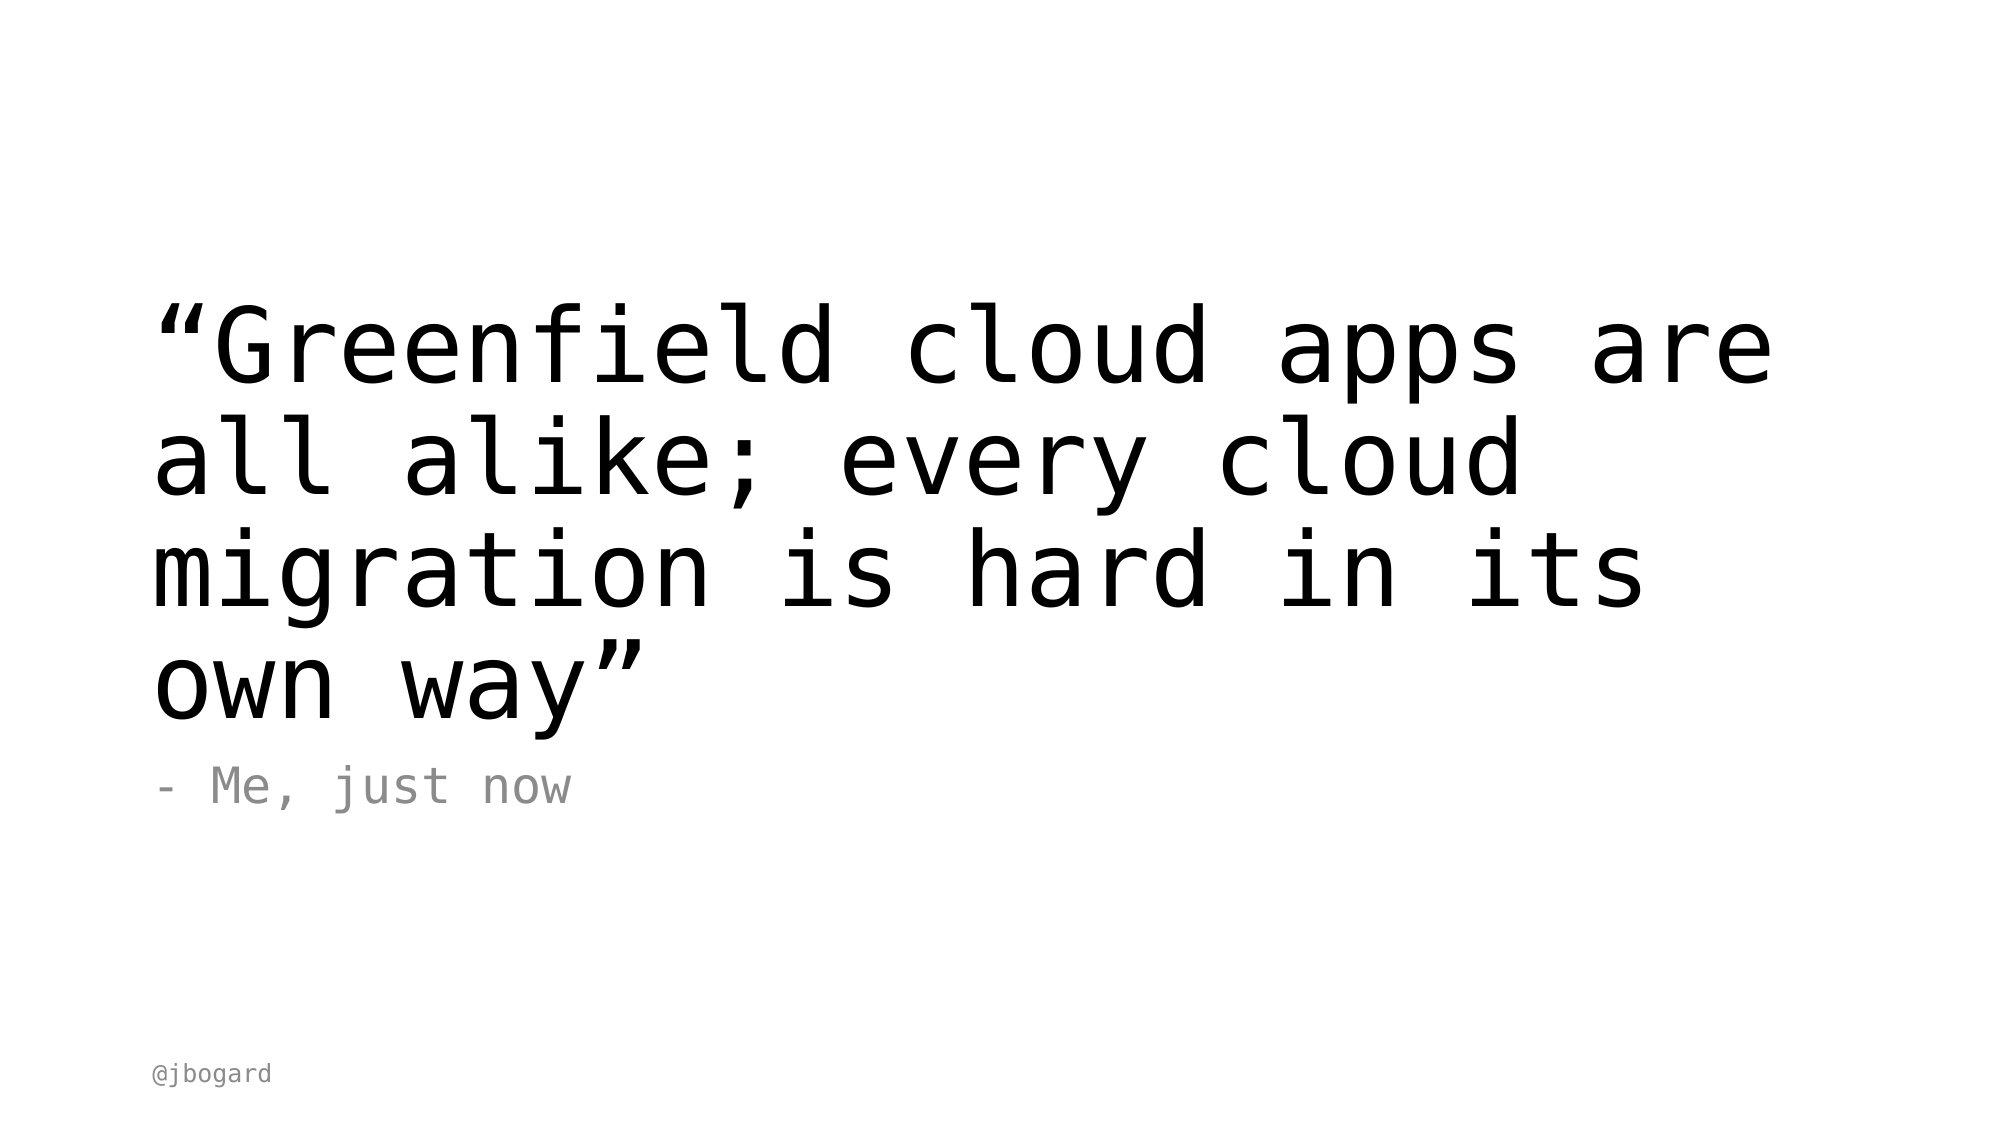

# “Greenfield cloud apps are all alike; every cloud migration is hard in its own way”
- Me, just now
@jbogard